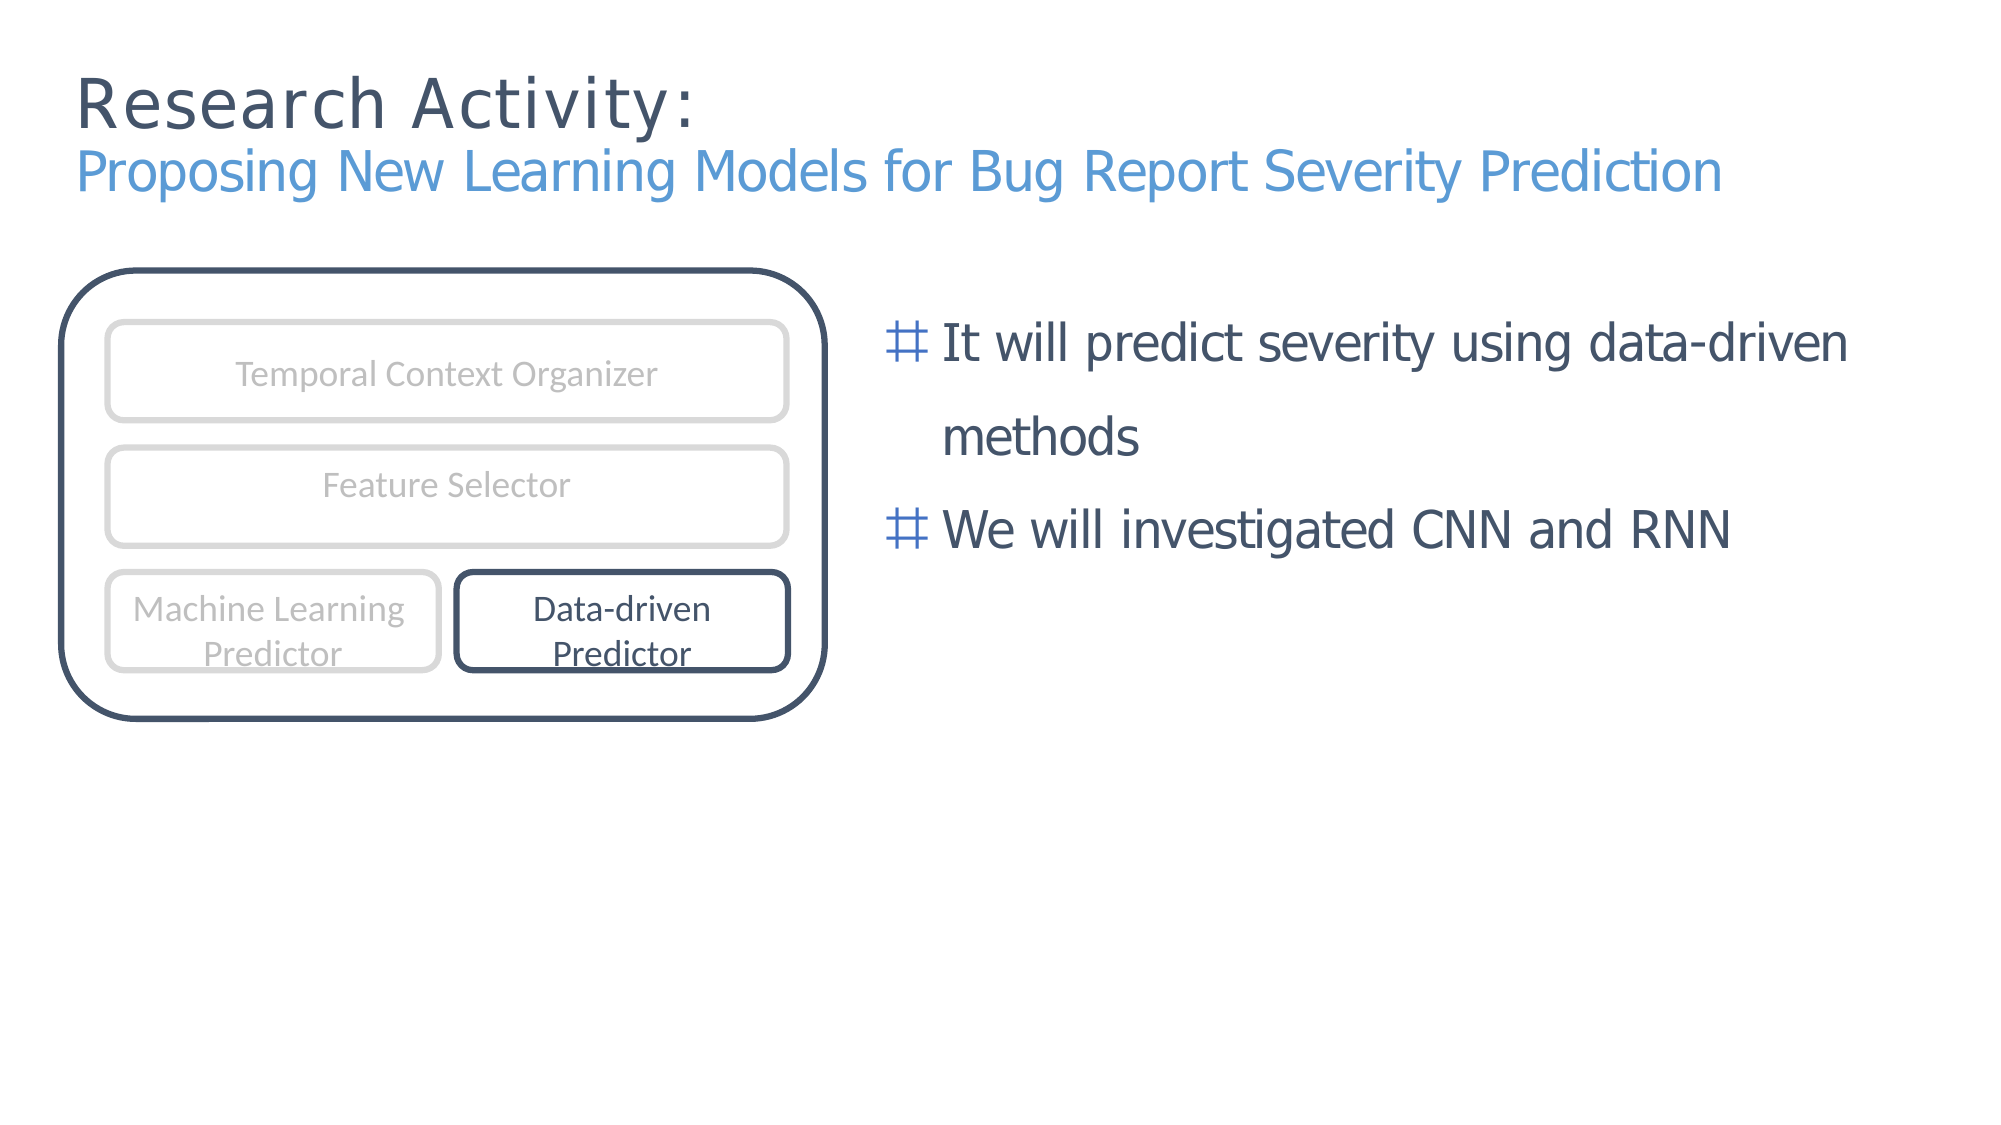

# Research Activity: Proposing New Learning Models for Bug Report Severity Prediction

It will predict severity using data-driven methods
We will investigated CNN and RNN
Temporal Context Organizer
Feature Selector
Machine Learning
Predictor
Data-driven
Predictor